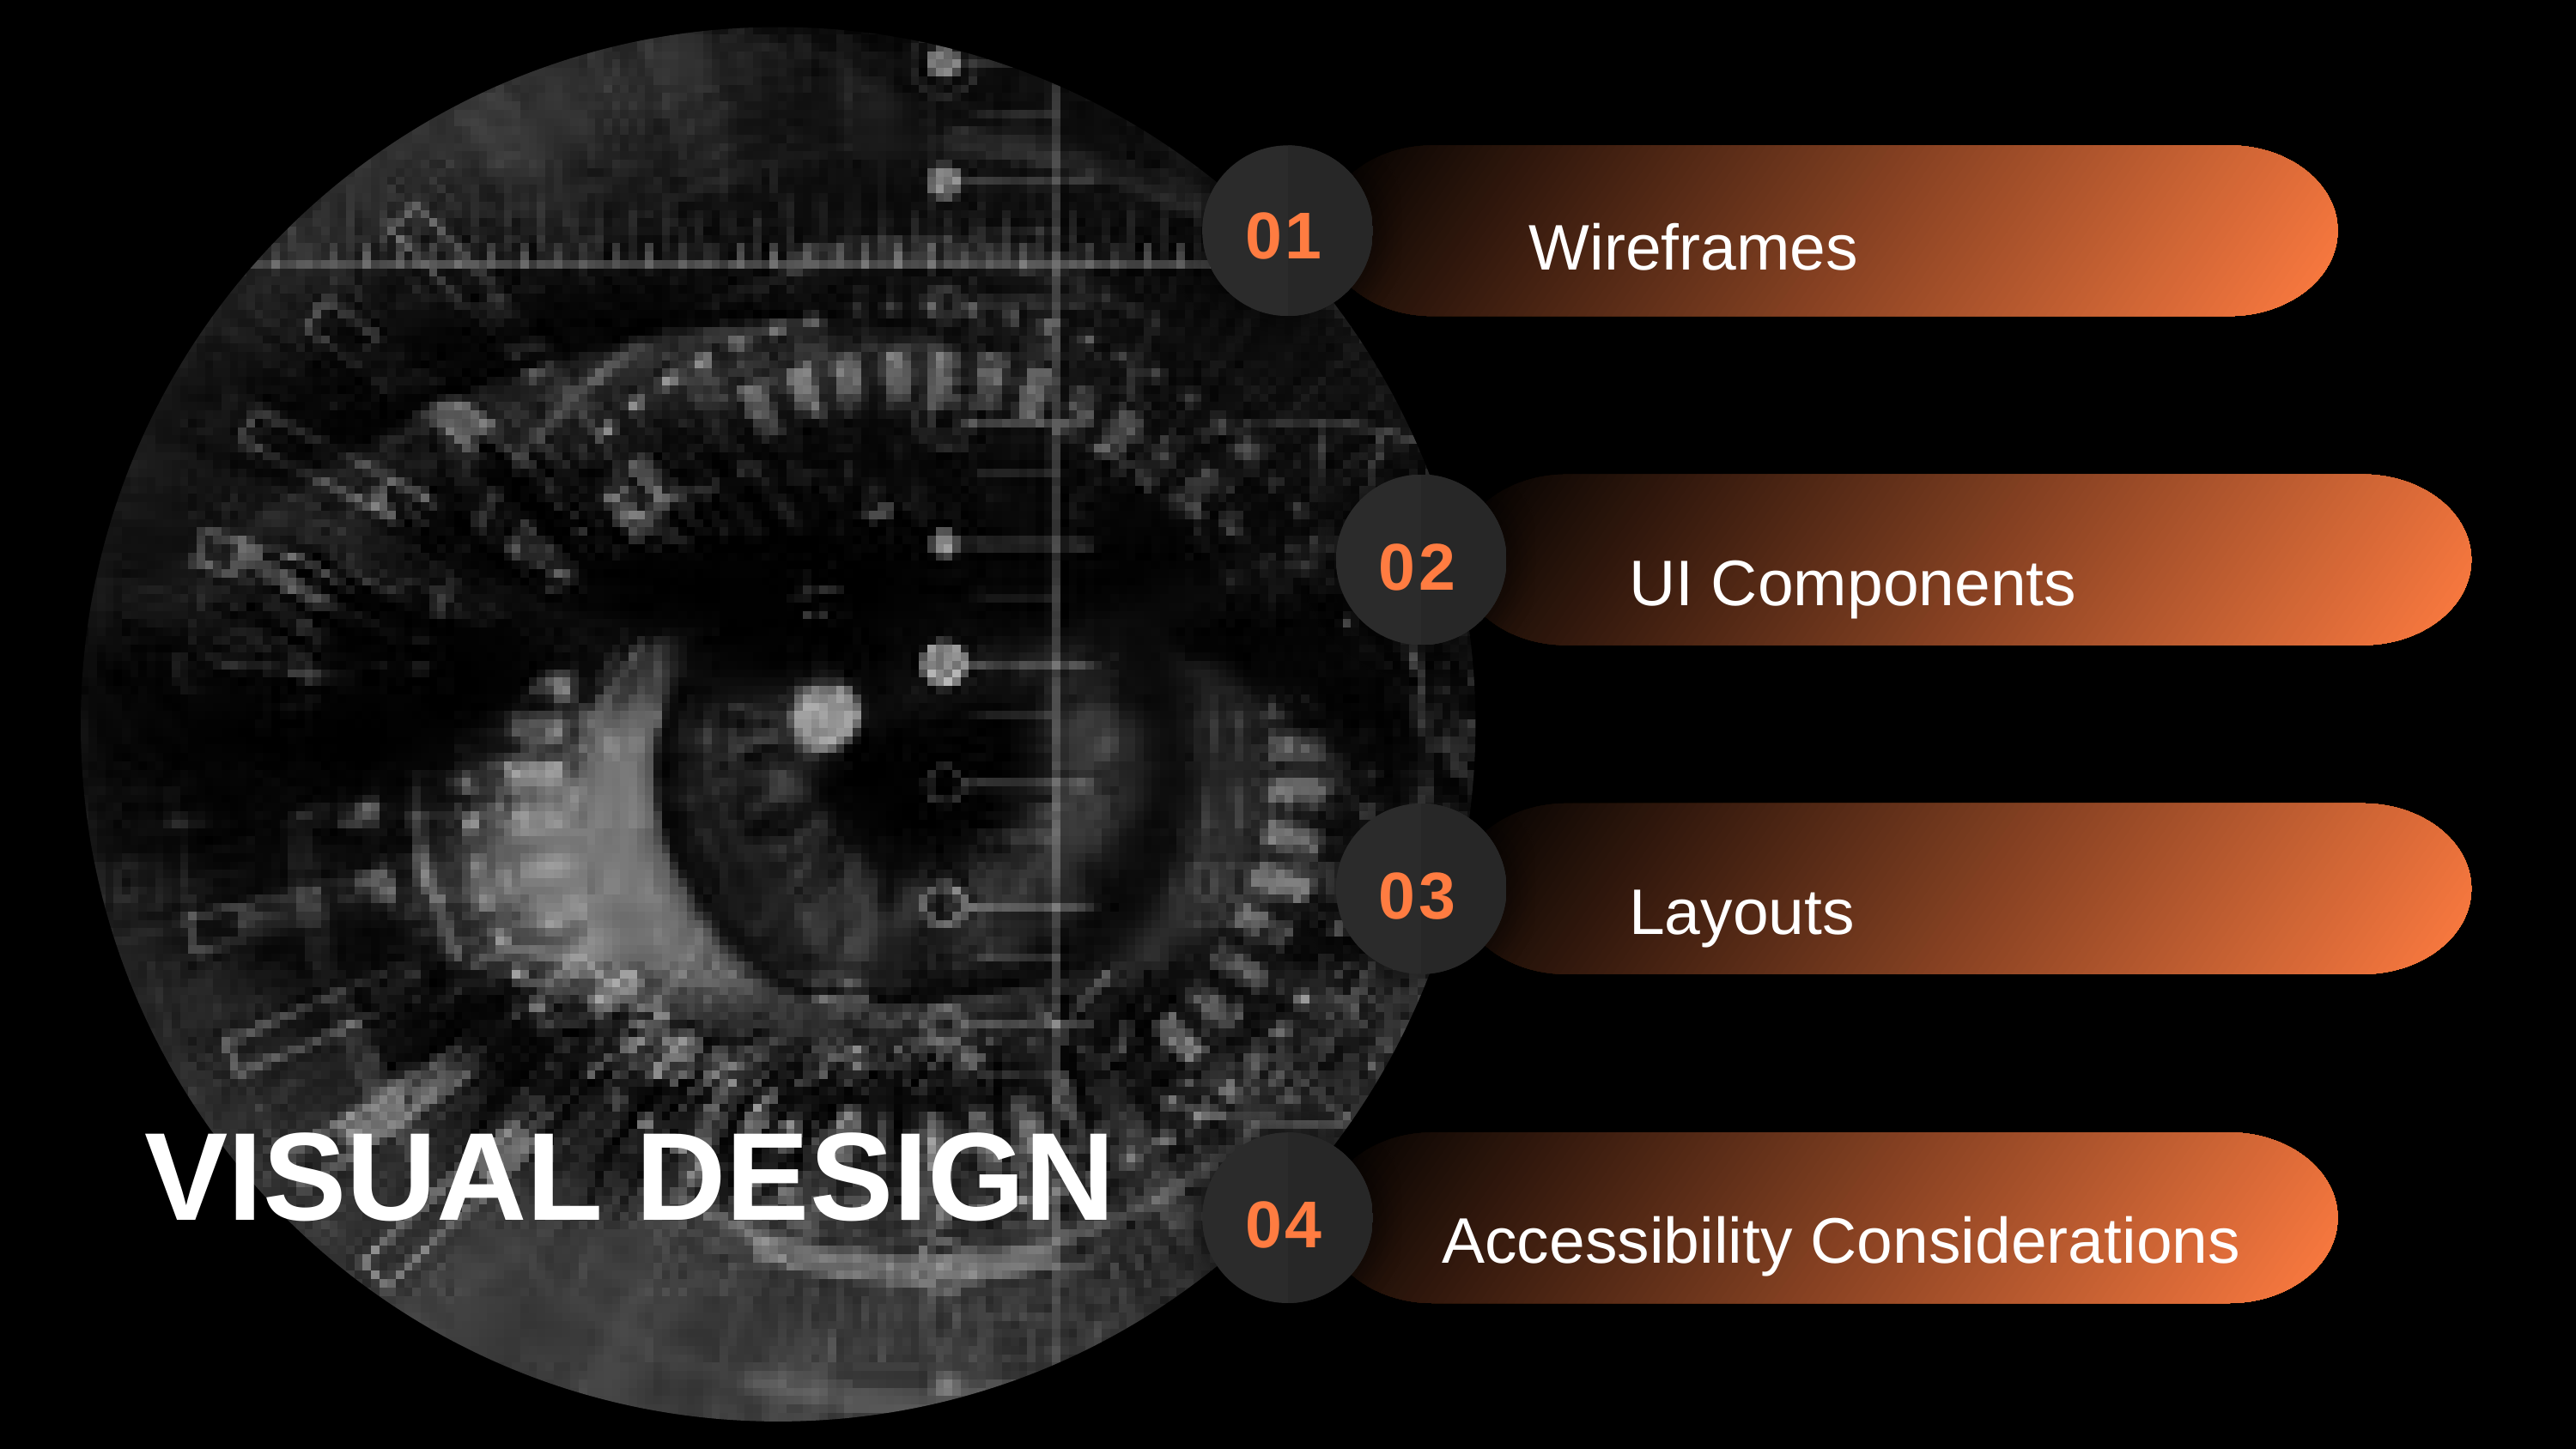

01
   Wireframes

02
   UI Components

03
   Layouts
VISUAL DESIGN

04
Accessibility Considerations